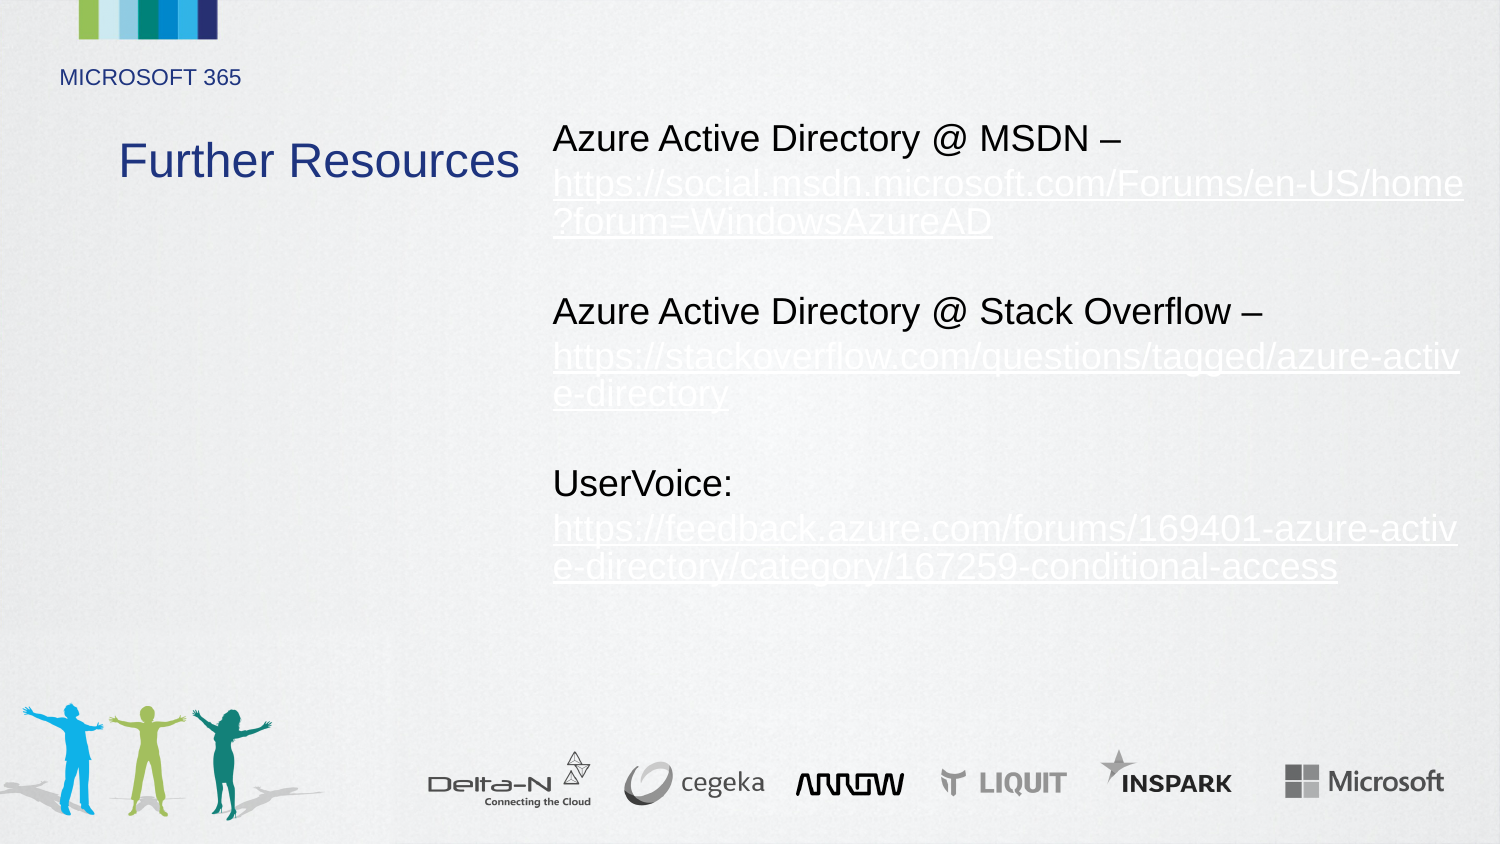

Azure Active Directory @ MSDN – https://social.msdn.microsoft.com/Forums/en-US/home?forum=WindowsAzureAD

Azure Active Directory @ Stack Overflow – https://stackoverflow.com/questions/tagged/azure-active-directory

UserVoice:
https://feedback.azure.com/forums/169401-azure-active-directory/category/167259-conditional-access

# Further Resources